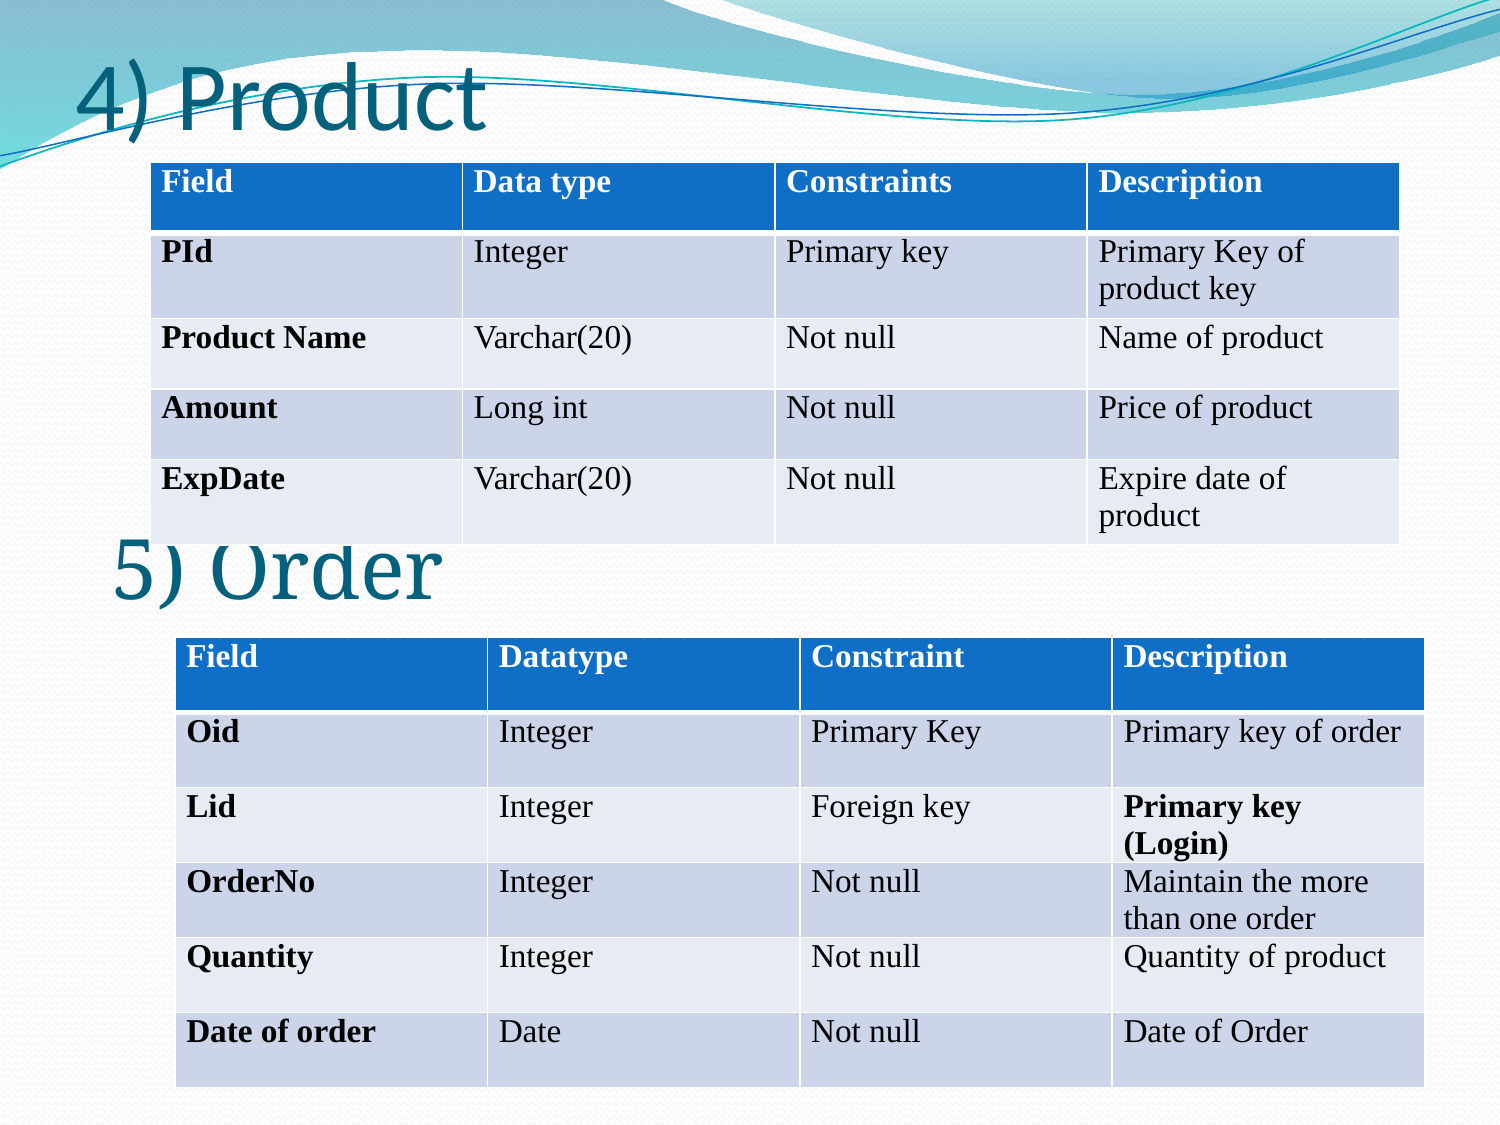

# 4) Product
| Field | Data type | Constraints | Description |
| --- | --- | --- | --- |
| PId | Integer | Primary key | Primary Key of product key |
| Product Name | Varchar(20) | Not null | Name of product |
| Amount | Long int | Not null | Price of product |
| ExpDate | Varchar(20) | Not null | Expire date of product |

 5) Order

| Field | Datatype | Constraint | Description |
| --- | --- | --- | --- |
| Oid | Integer | Primary Key | Primary key of order |
| Lid | Integer | Foreign key | Primary key (Login) |
| OrderNo | Integer | Not null | Maintain the more than one order |
| Quantity | Integer | Not null | Quantity of product |
| Date of order | Date | Not null | Date of Order |